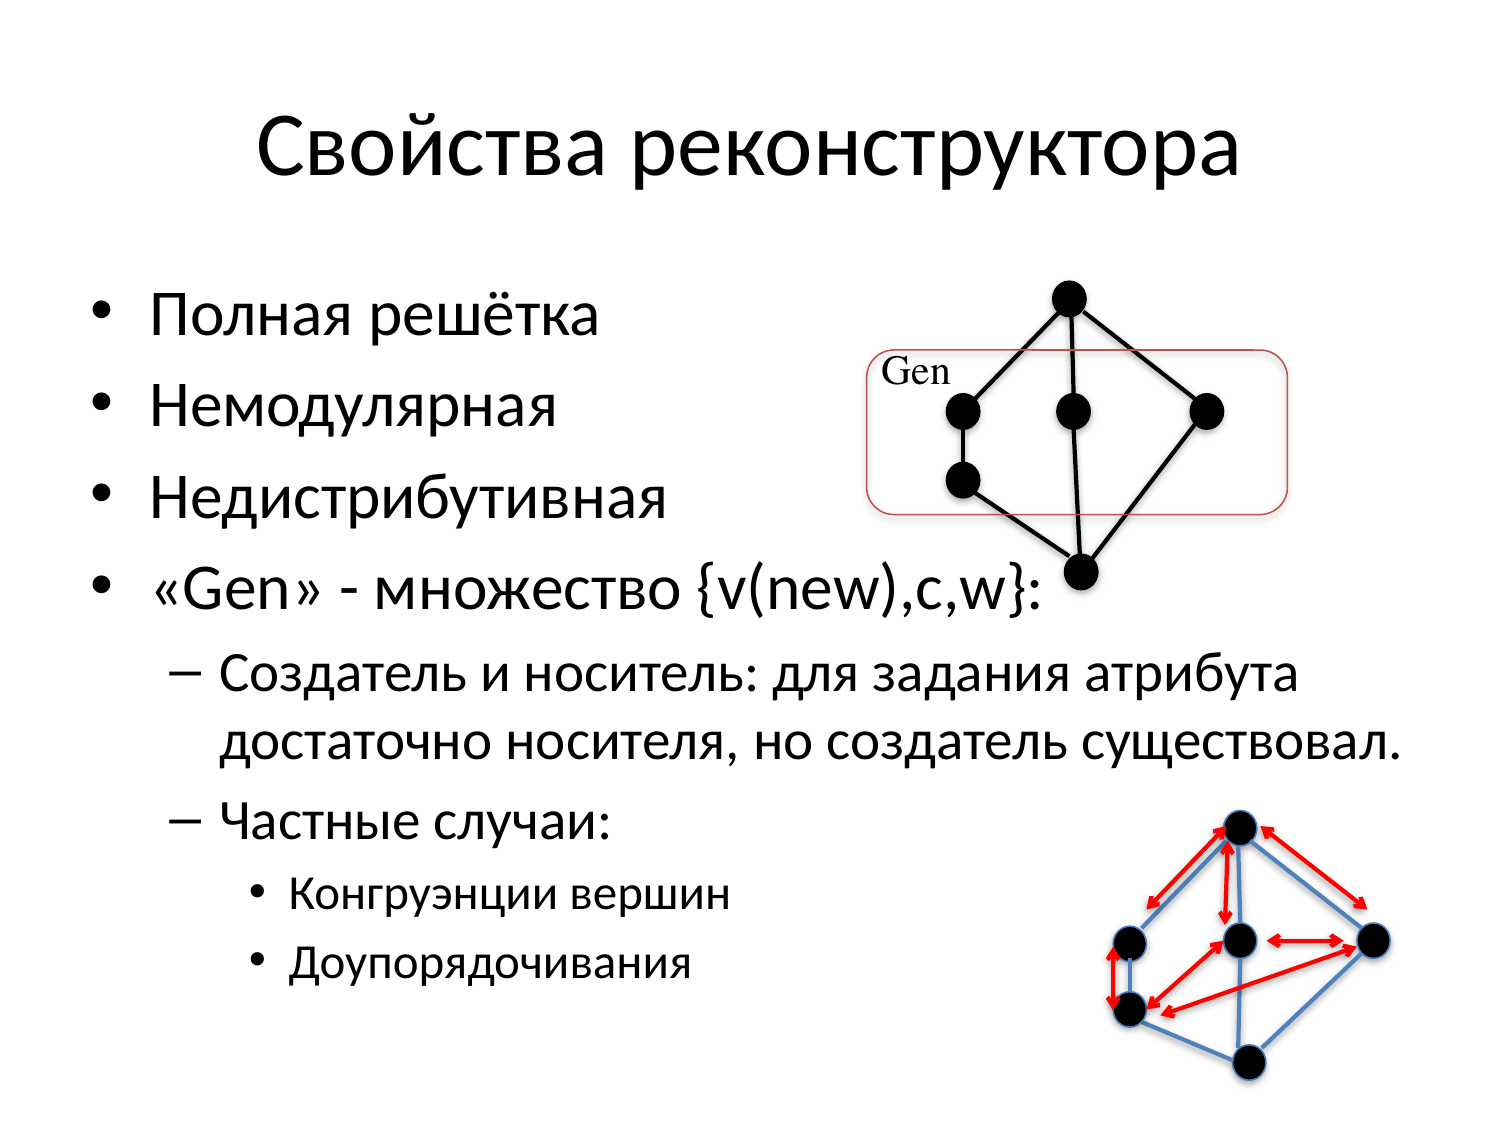

# Свойства реконструктора
Полная решётка
Немодулярная
Недистрибутивная
«Gen» - множество {v(new),c,w}:
Создатель и носитель: для задания атрибута достаточно носителя, но создатель существовал.
Частные случаи:
Конгруэнции вершин
Доупорядочивания

Gen